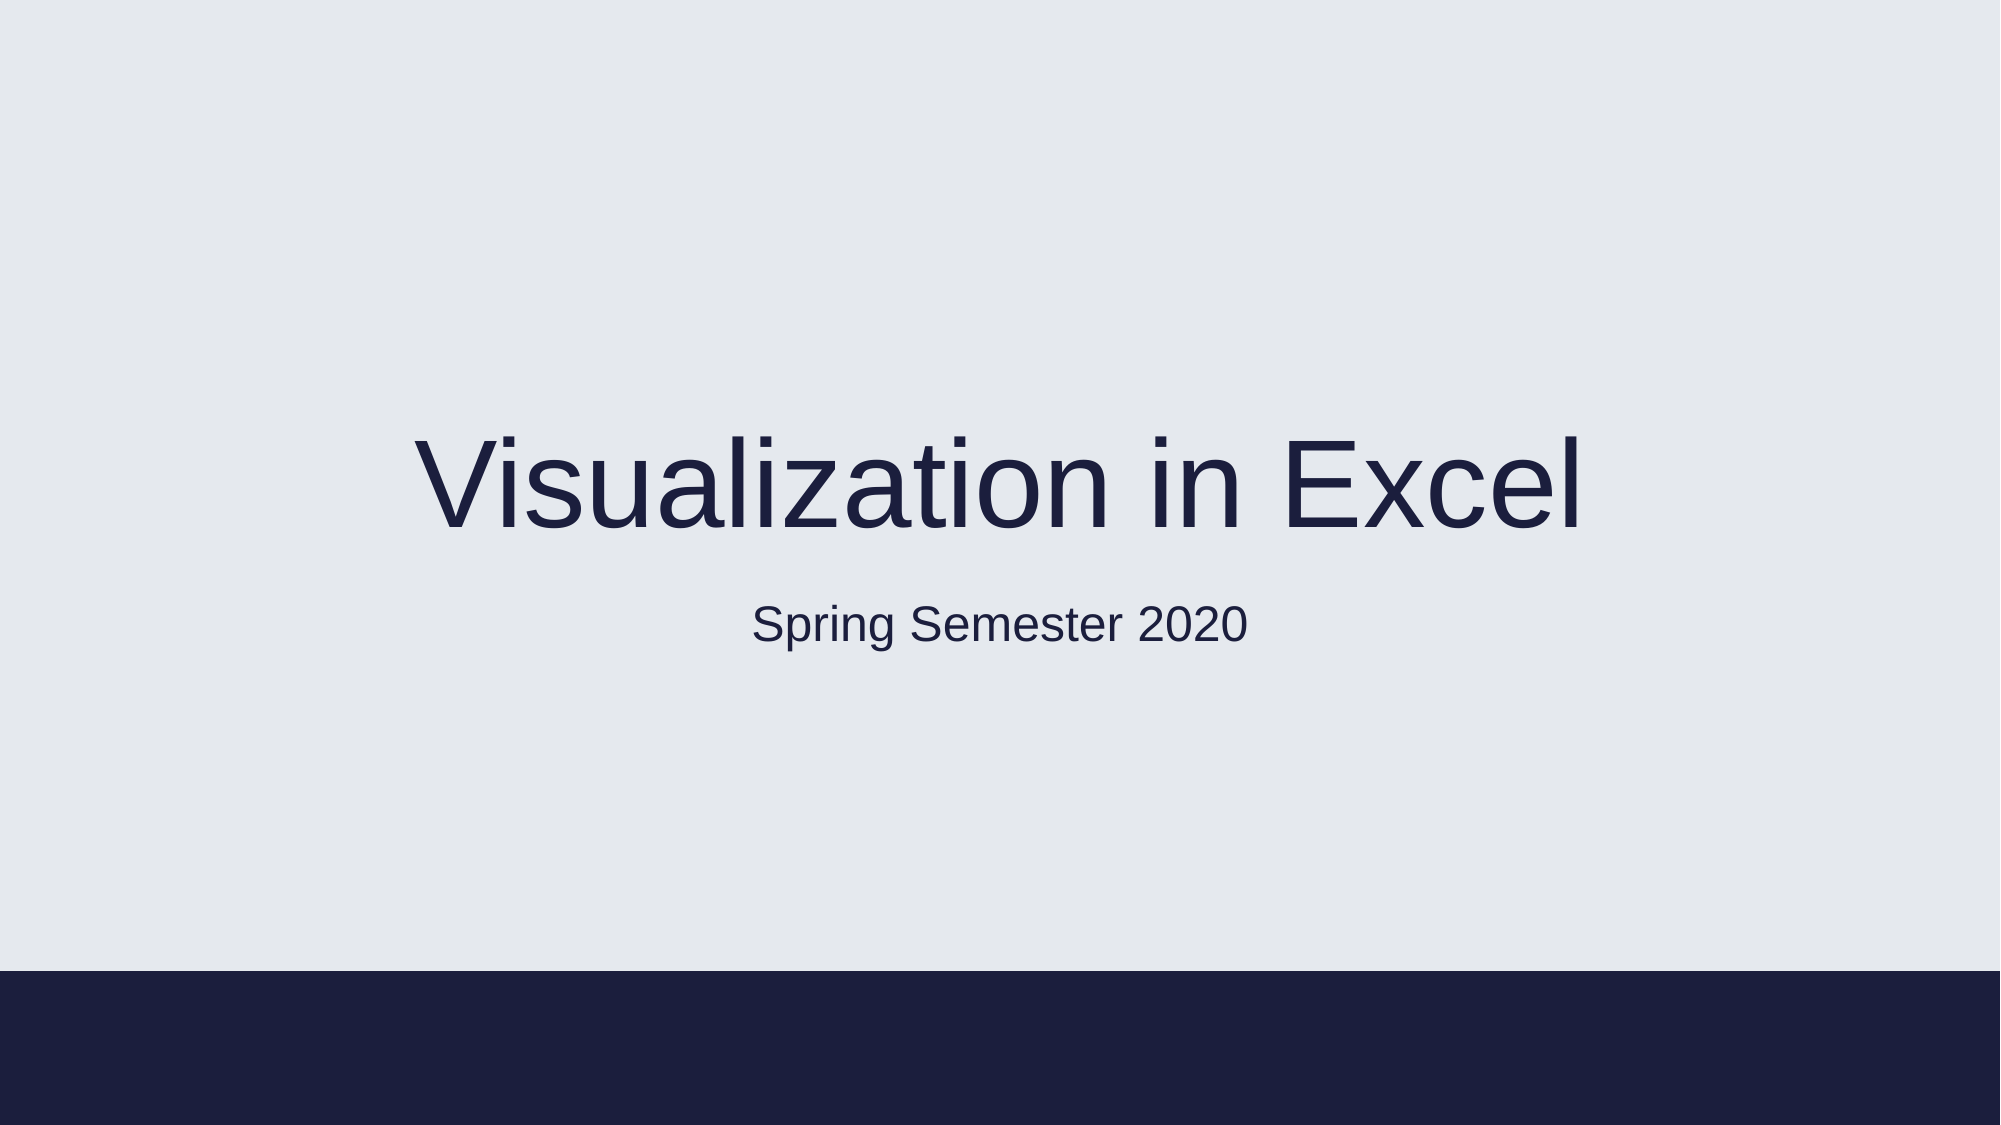

# Visualization in Excel
Spring Semester 2020